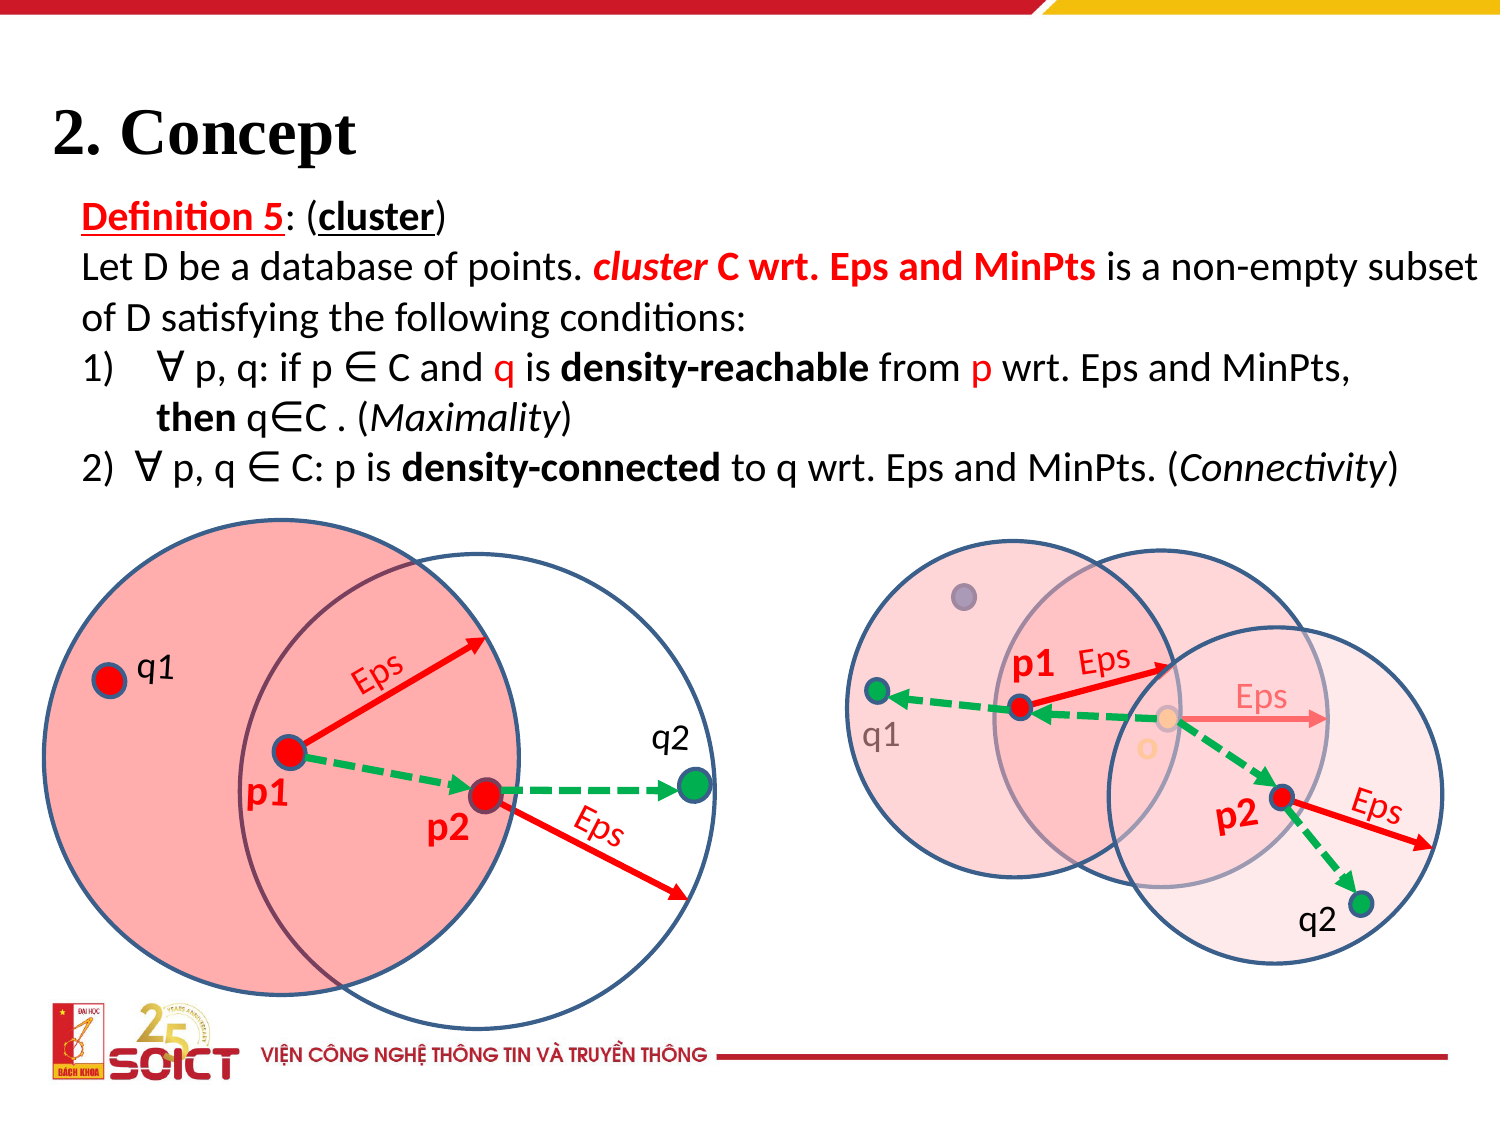

# 2. Concept
Definition 5: (cluster)
Let D be a database of points. cluster C wrt. Eps and MinPts is a non-empty subset of D satisfying the following conditions:
∀ p, q: if p ∈ C and q is density-reachable from p wrt. Eps and MinPts,
then q∈C . (Maximality)
2)  ∀ p, q ∈ C: p is density-connected to q wrt. Eps and MinPts. (Connectivity)

q1
Eps
p1

p1
Eps

Eps
q1
o

Eps
p2

q2

Eps
p2
q2